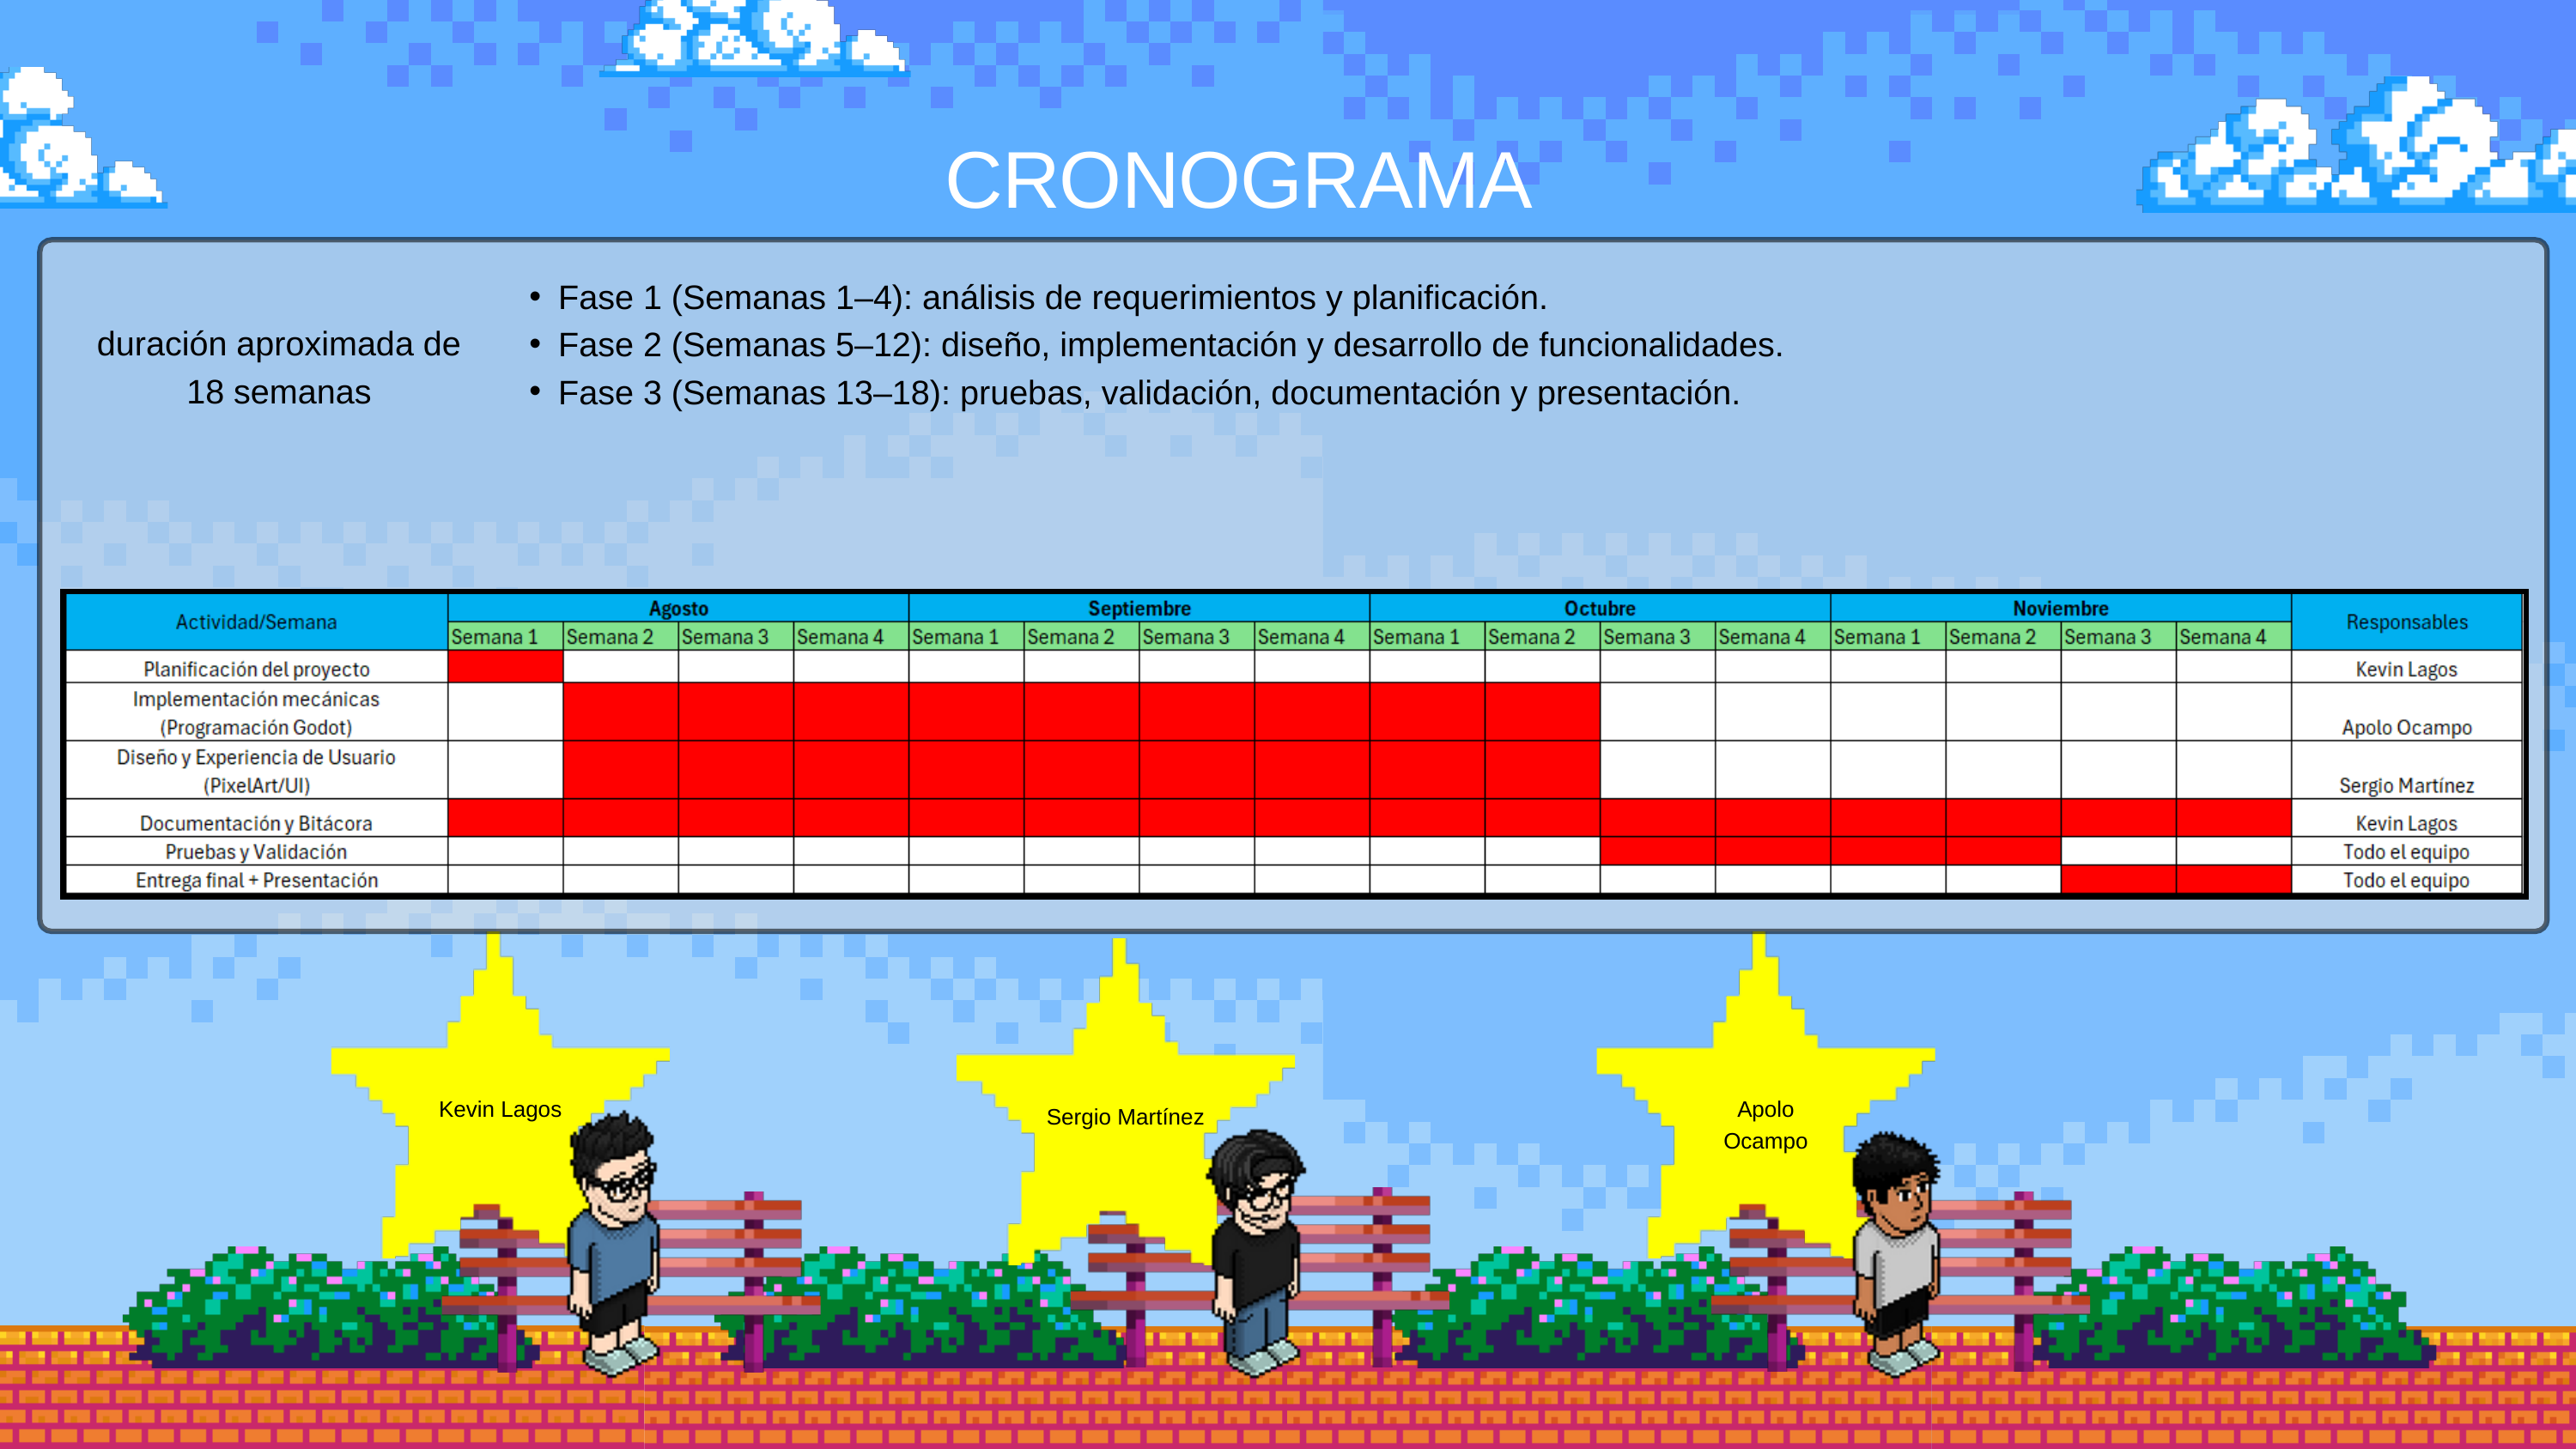

CRONOGRAMA

Fase 1 (Semanas 1–4): análisis de requerimientos y planificación.
Fase 2 (Semanas 5–12): diseño, implementación y desarrollo de funcionalidades.
Fase 3 (Semanas 13–18): pruebas, validación, documentación y presentación.
duración aproximada de 18 semanas

Kevin Lagos
Apolo Ocampo
Sergio Martínez